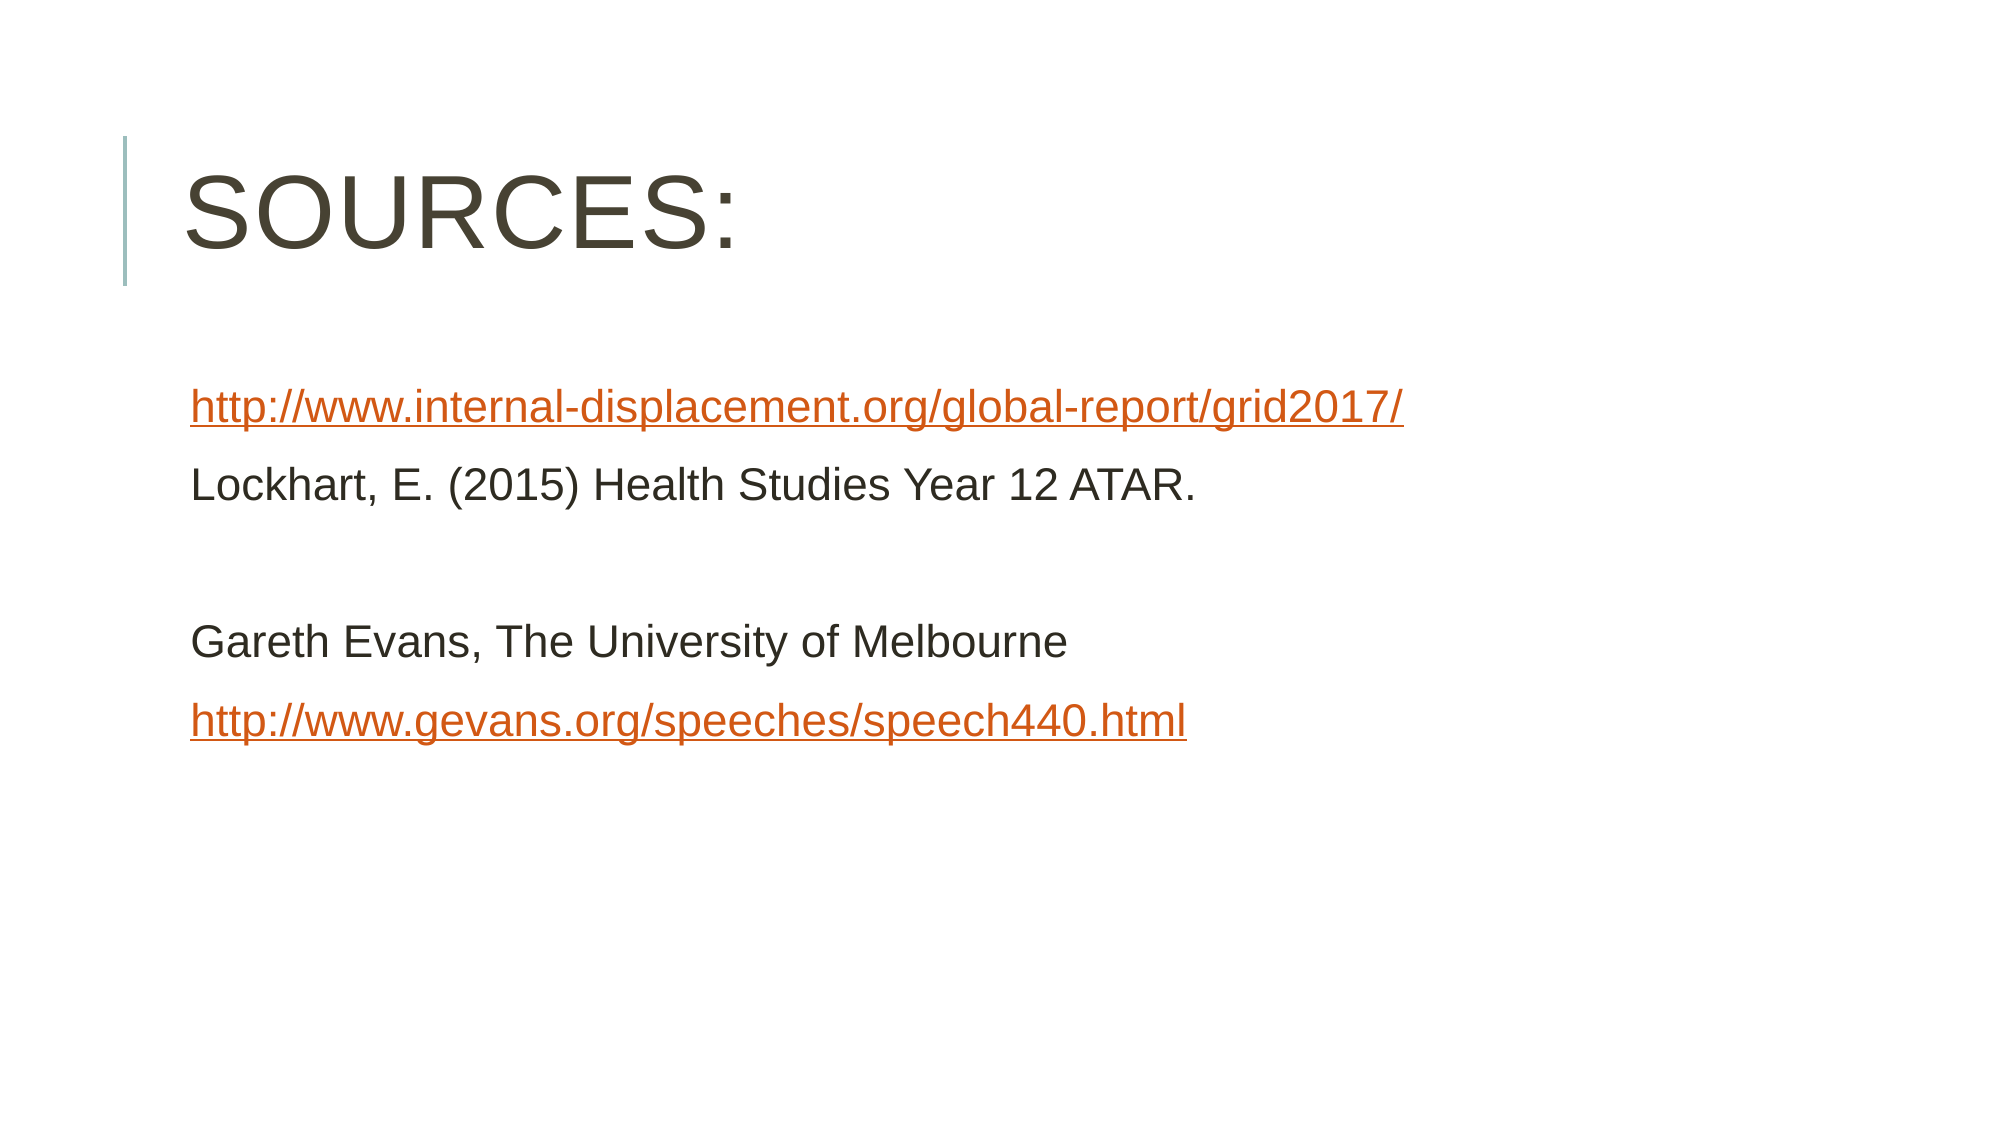

# Sources:
http://www.internal-displacement.org/global-report/grid2017/
Lockhart, E. (2015) Health Studies Year 12 ATAR.

Gareth Evans, The University of Melbourne
http://www.gevans.org/speeches/speech440.html